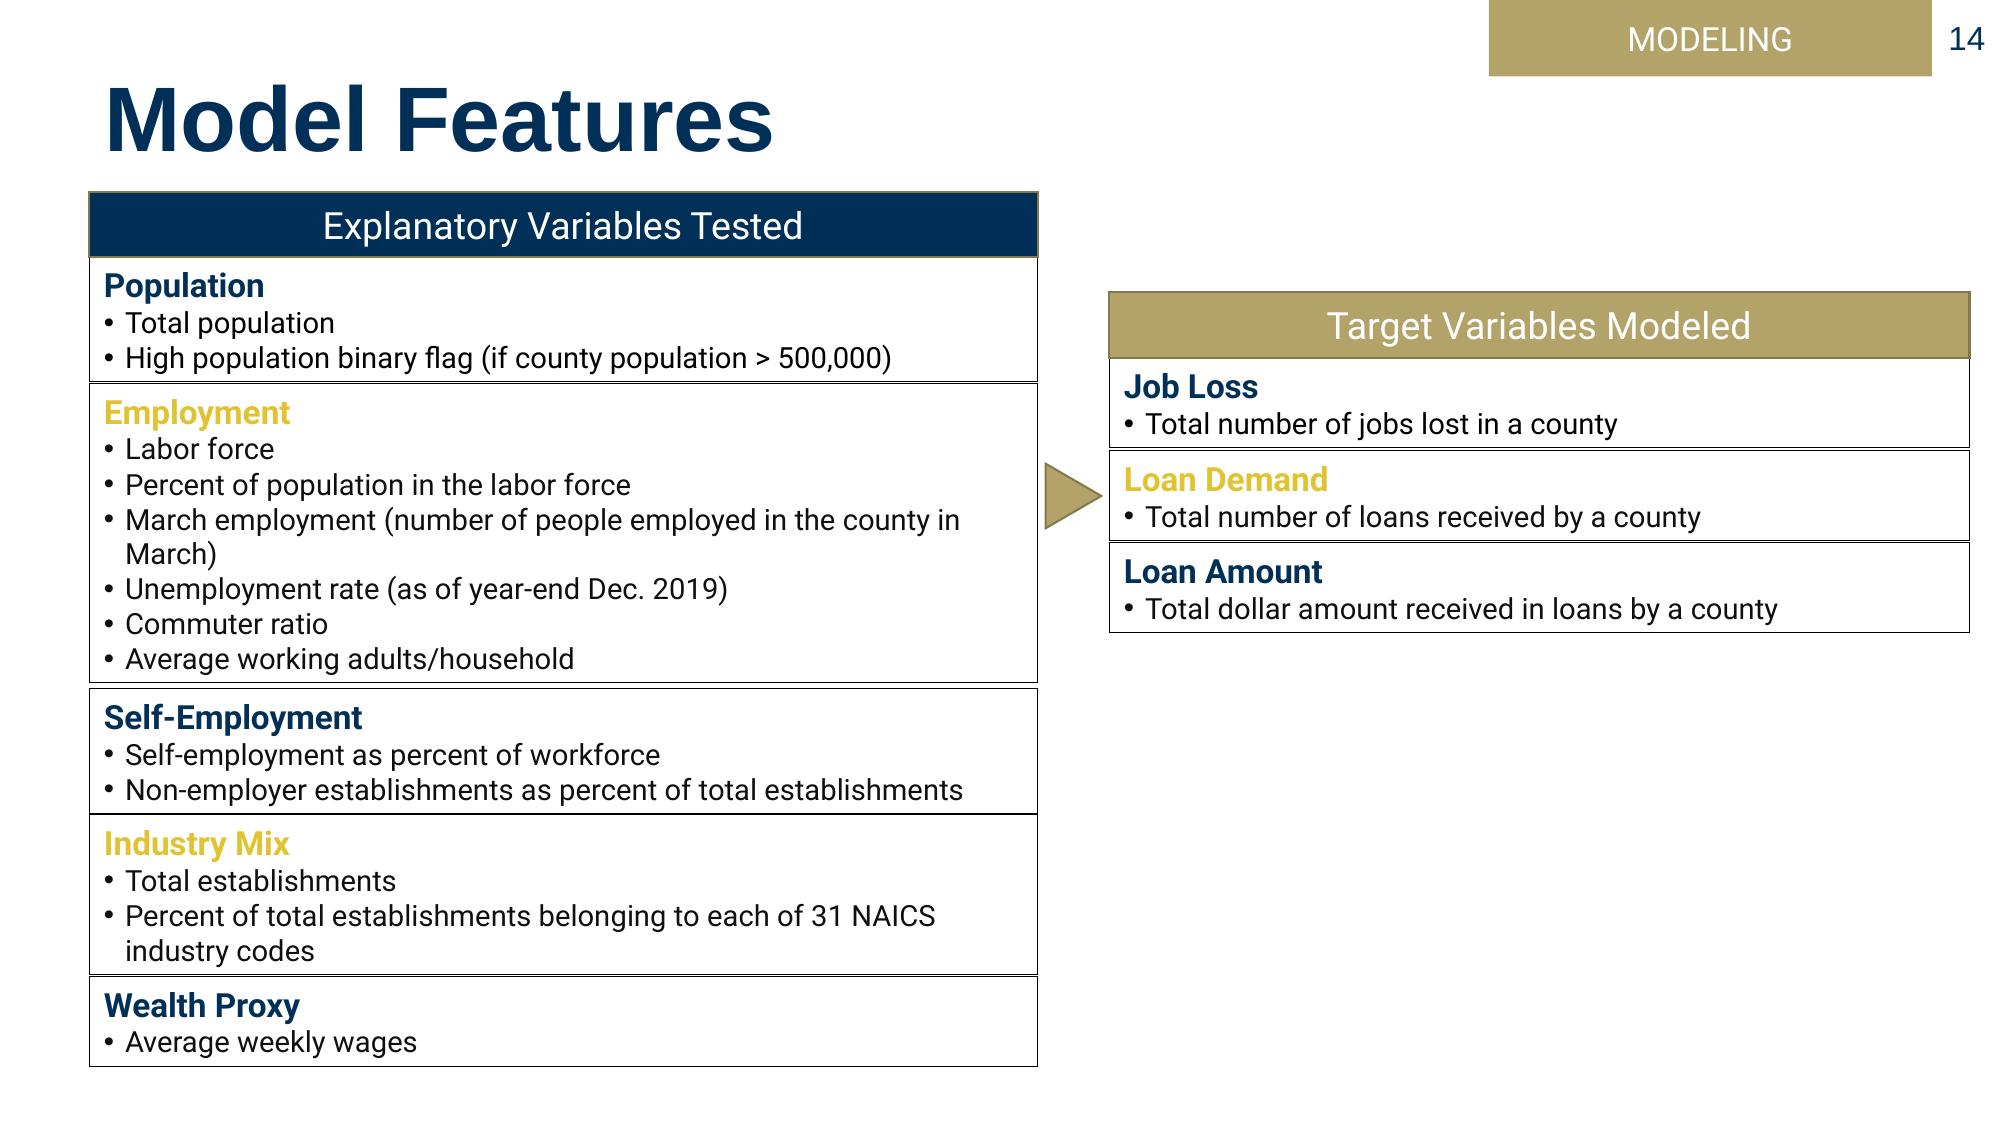

MODELING
14
Model Features
Explanatory Variables Tested
Population
Total population
High population binary flag (if county population > 500,000)
Target Variables Modeled
Job Loss
Total number of jobs lost in a county
Employment
Labor force
Percent of population in the labor force
March employment (number of people employed in the county in March)
Unemployment rate (as of year-end Dec. 2019)
Commuter ratio
Average working adults/household
Loan Demand
Total number of loans received by a county

Loan Amount
Total dollar amount received in loans by a county
Self-Employment
Self-employment as percent of workforce
Non-employer establishments as percent of total establishments
Industry Mix
Total establishments
Percent of total establishments belonging to each of 31 NAICS industry codes
Wealth Proxy
Average weekly wages